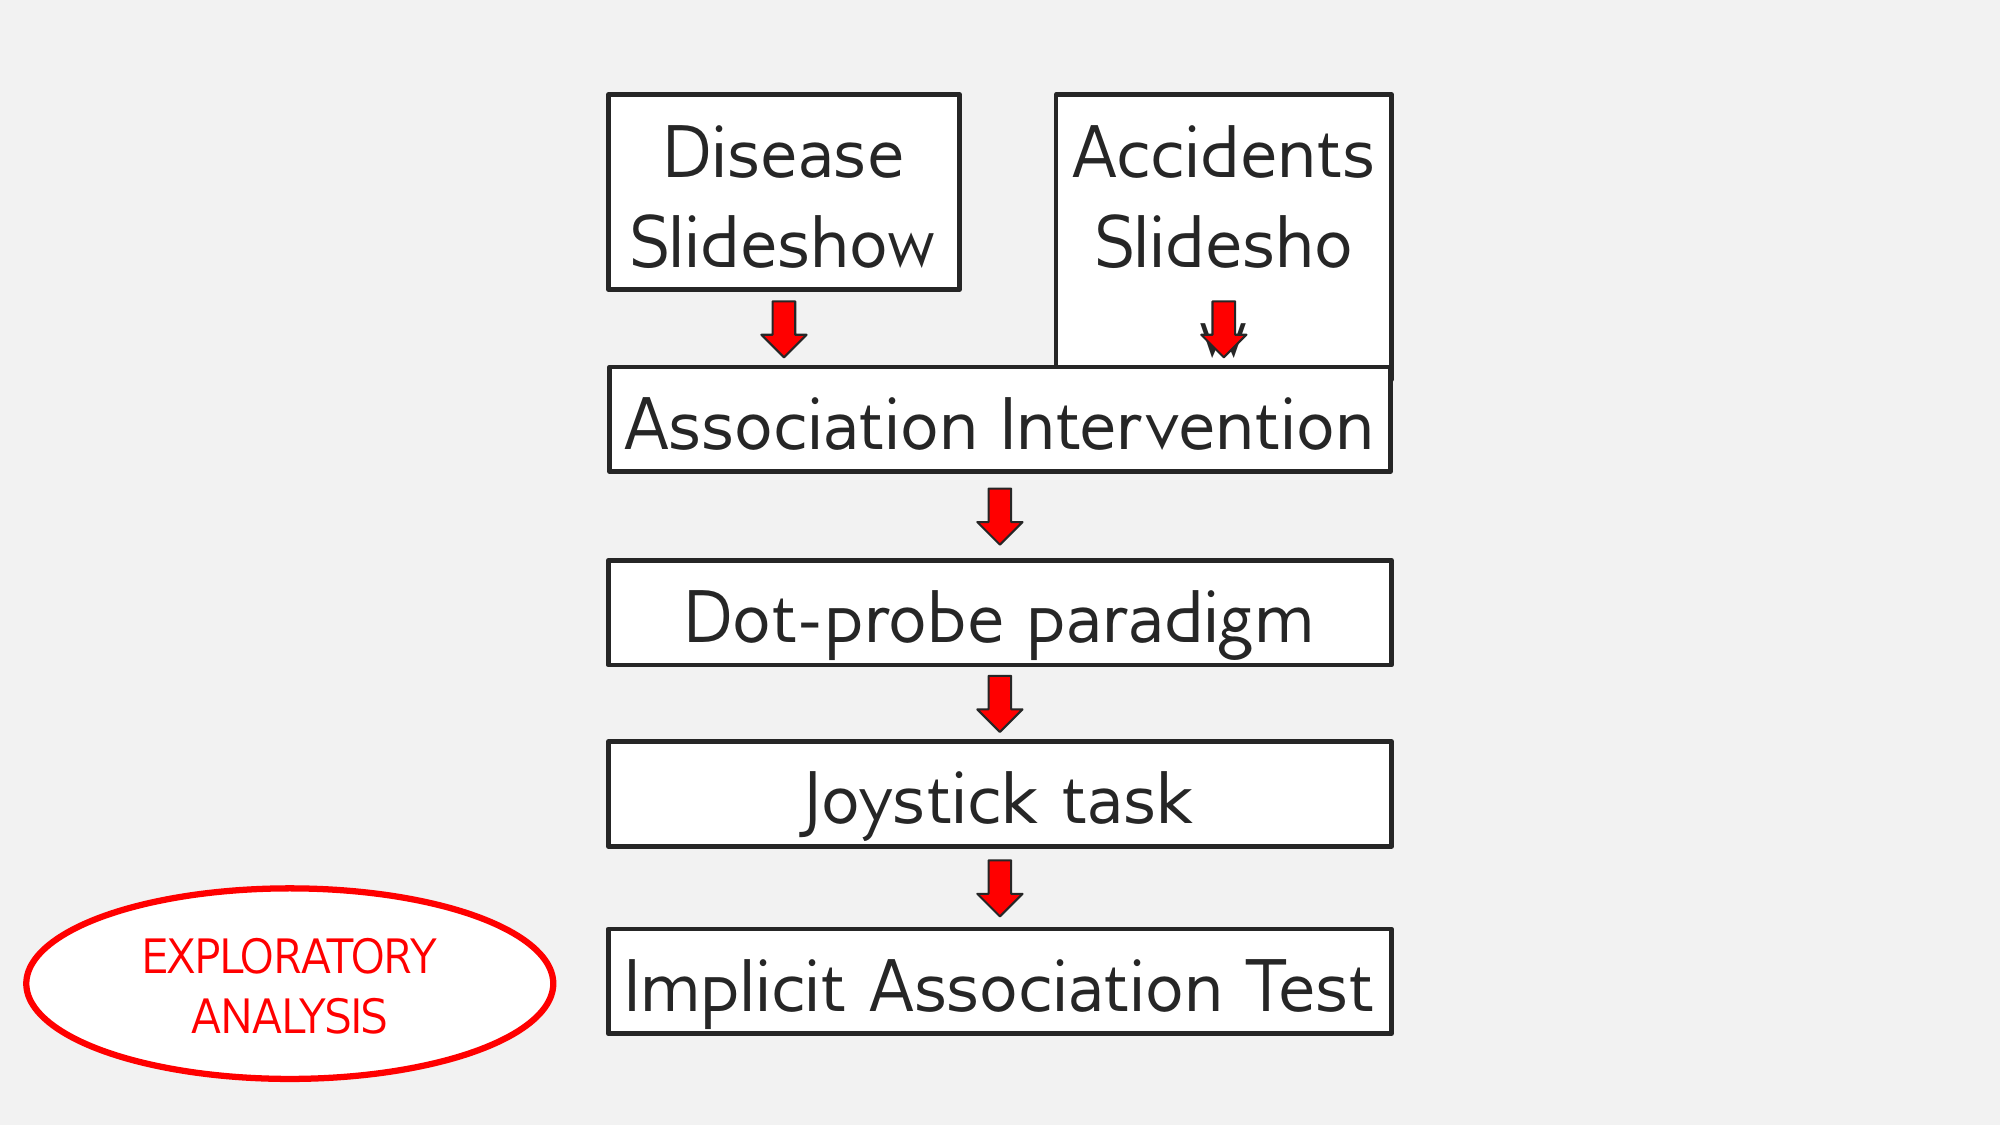

Disease Slideshow
Accidents Slideshow

Association Intervention

Dot-probe paradigm

Joystick task

EXPLORATORY ANALYSIS
Implicit Association Test